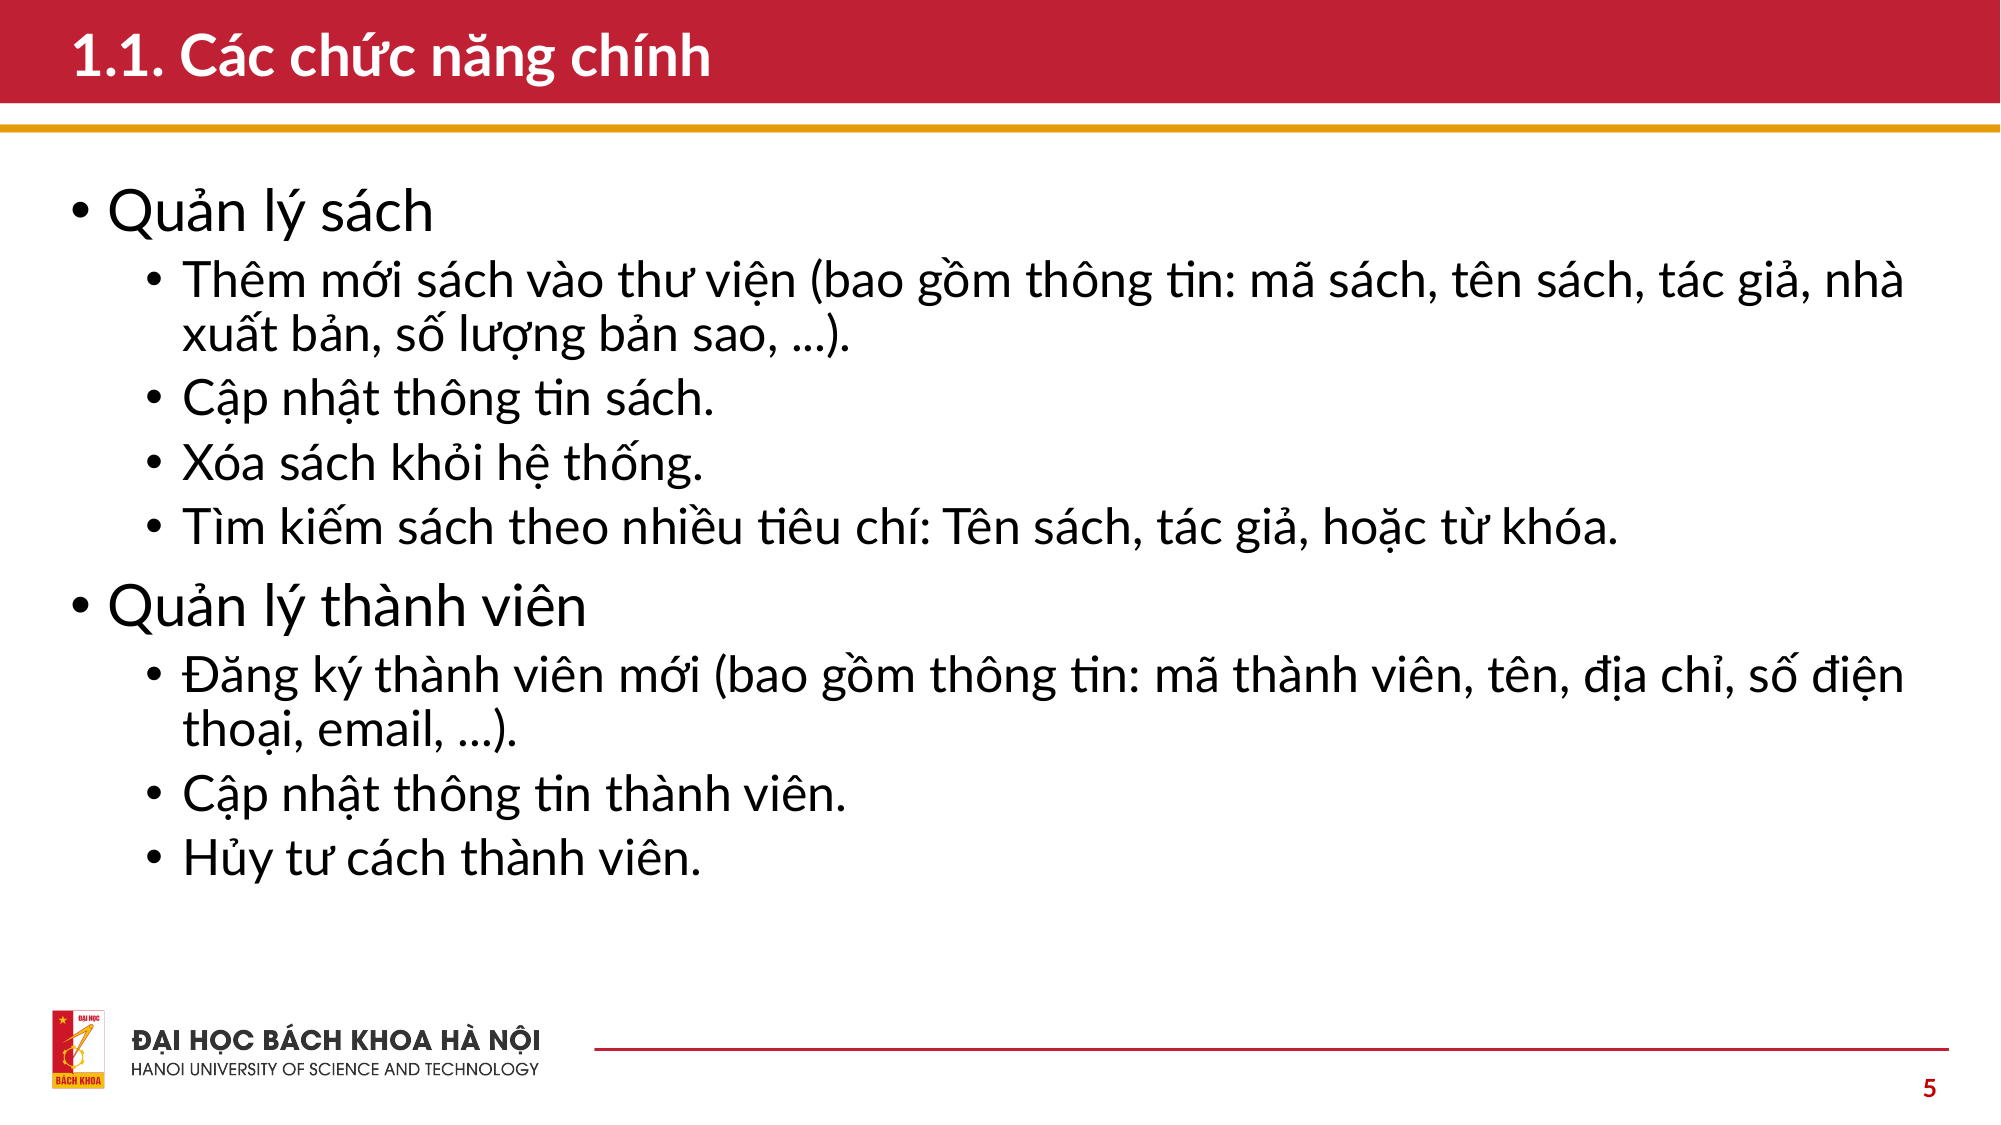

# 1.1. Các chức năng chính
Quản lý sách
Thêm mới sách vào thư viện (bao gồm thông tin: mã sách, tên sách, tác giả, nhà xuất bản, số lượng bản sao, ...).
Cập nhật thông tin sách.
Xóa sách khỏi hệ thống.
Tìm kiếm sách theo nhiều tiêu chí: Tên sách, tác giả, hoặc từ khóa.
Quản lý thành viên
Đăng ký thành viên mới (bao gồm thông tin: mã thành viên, tên, địa chỉ, số điện thoại, email, ...).
Cập nhật thông tin thành viên.
Hủy tư cách thành viên.

5